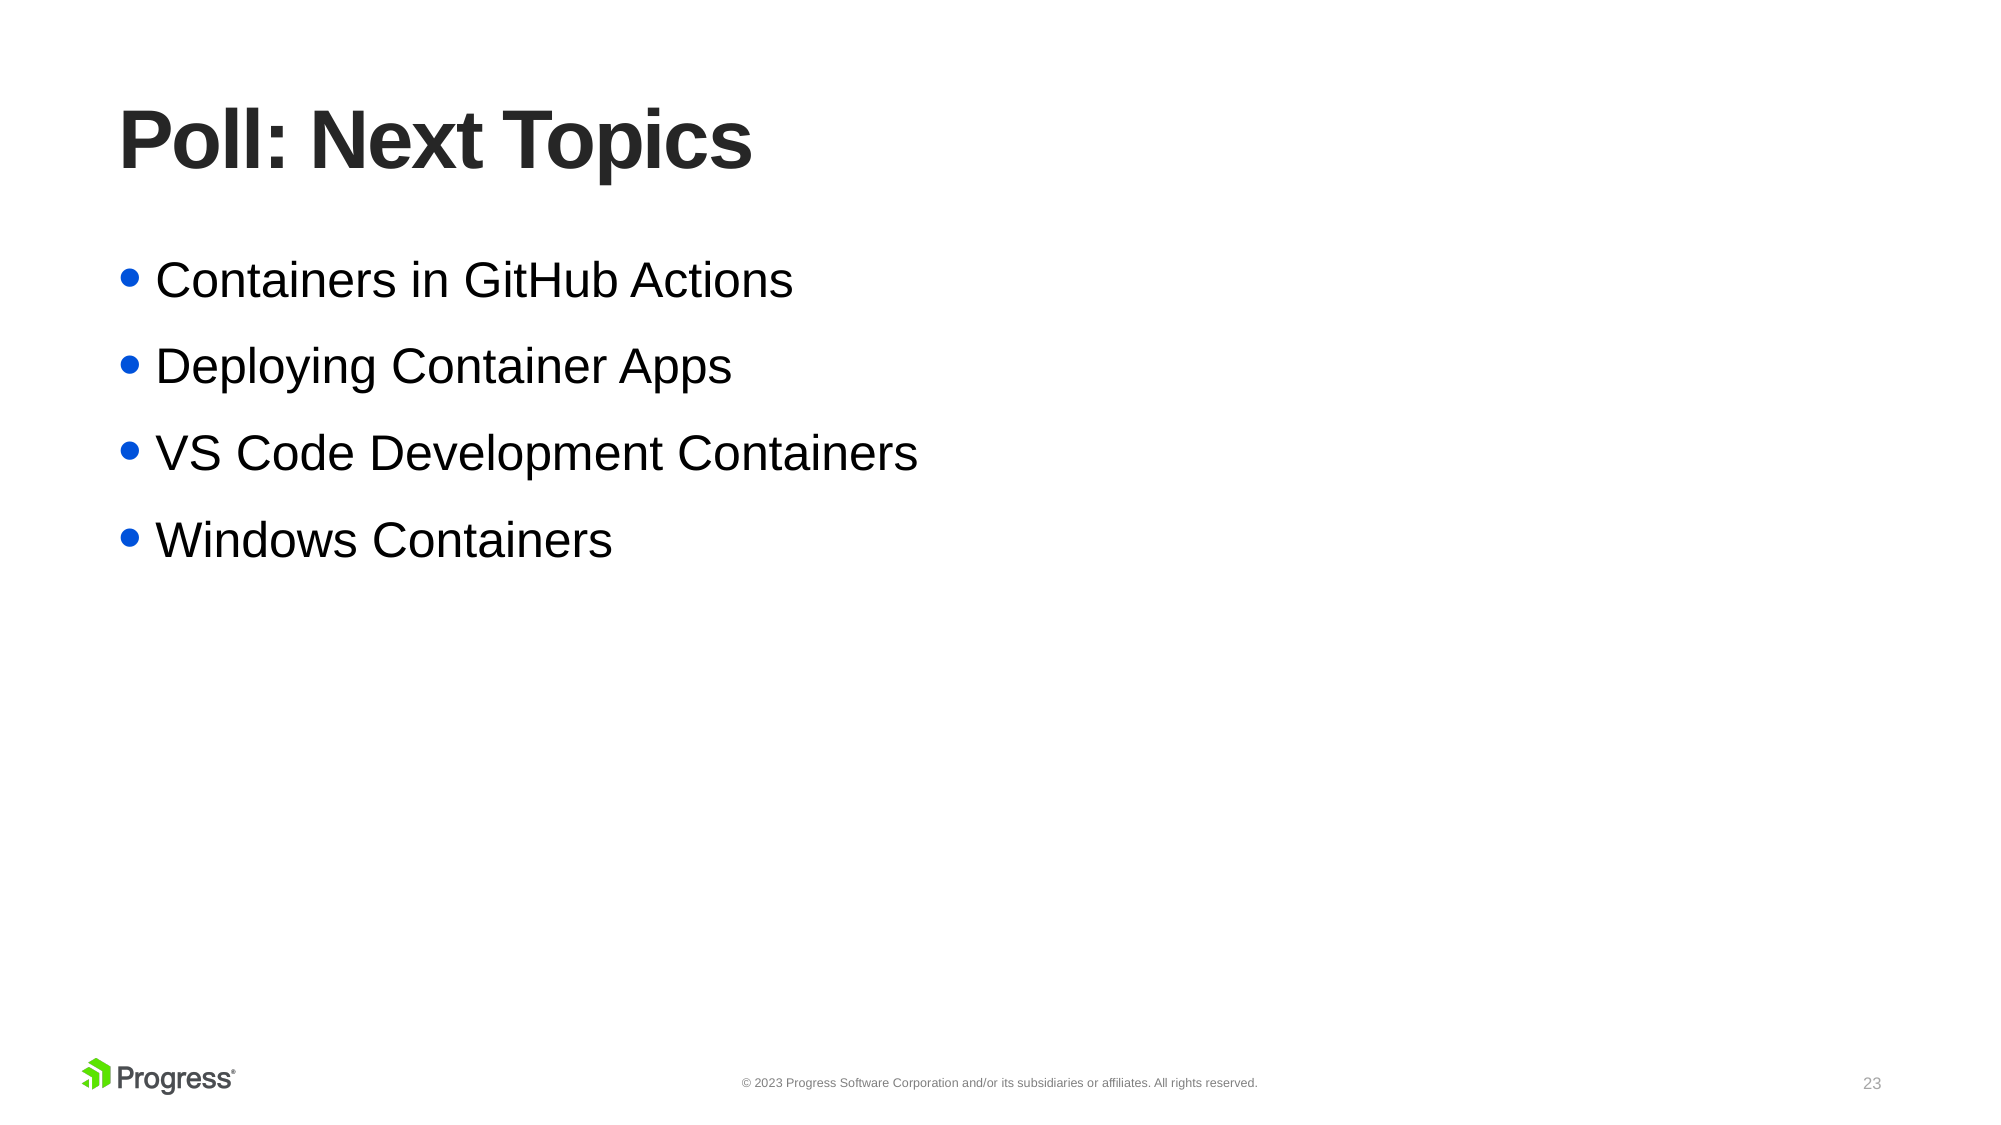

# Poll: Next Topics
Containers in GitHub Actions
Deploying Container Apps
VS Code Development Containers
Windows Containers